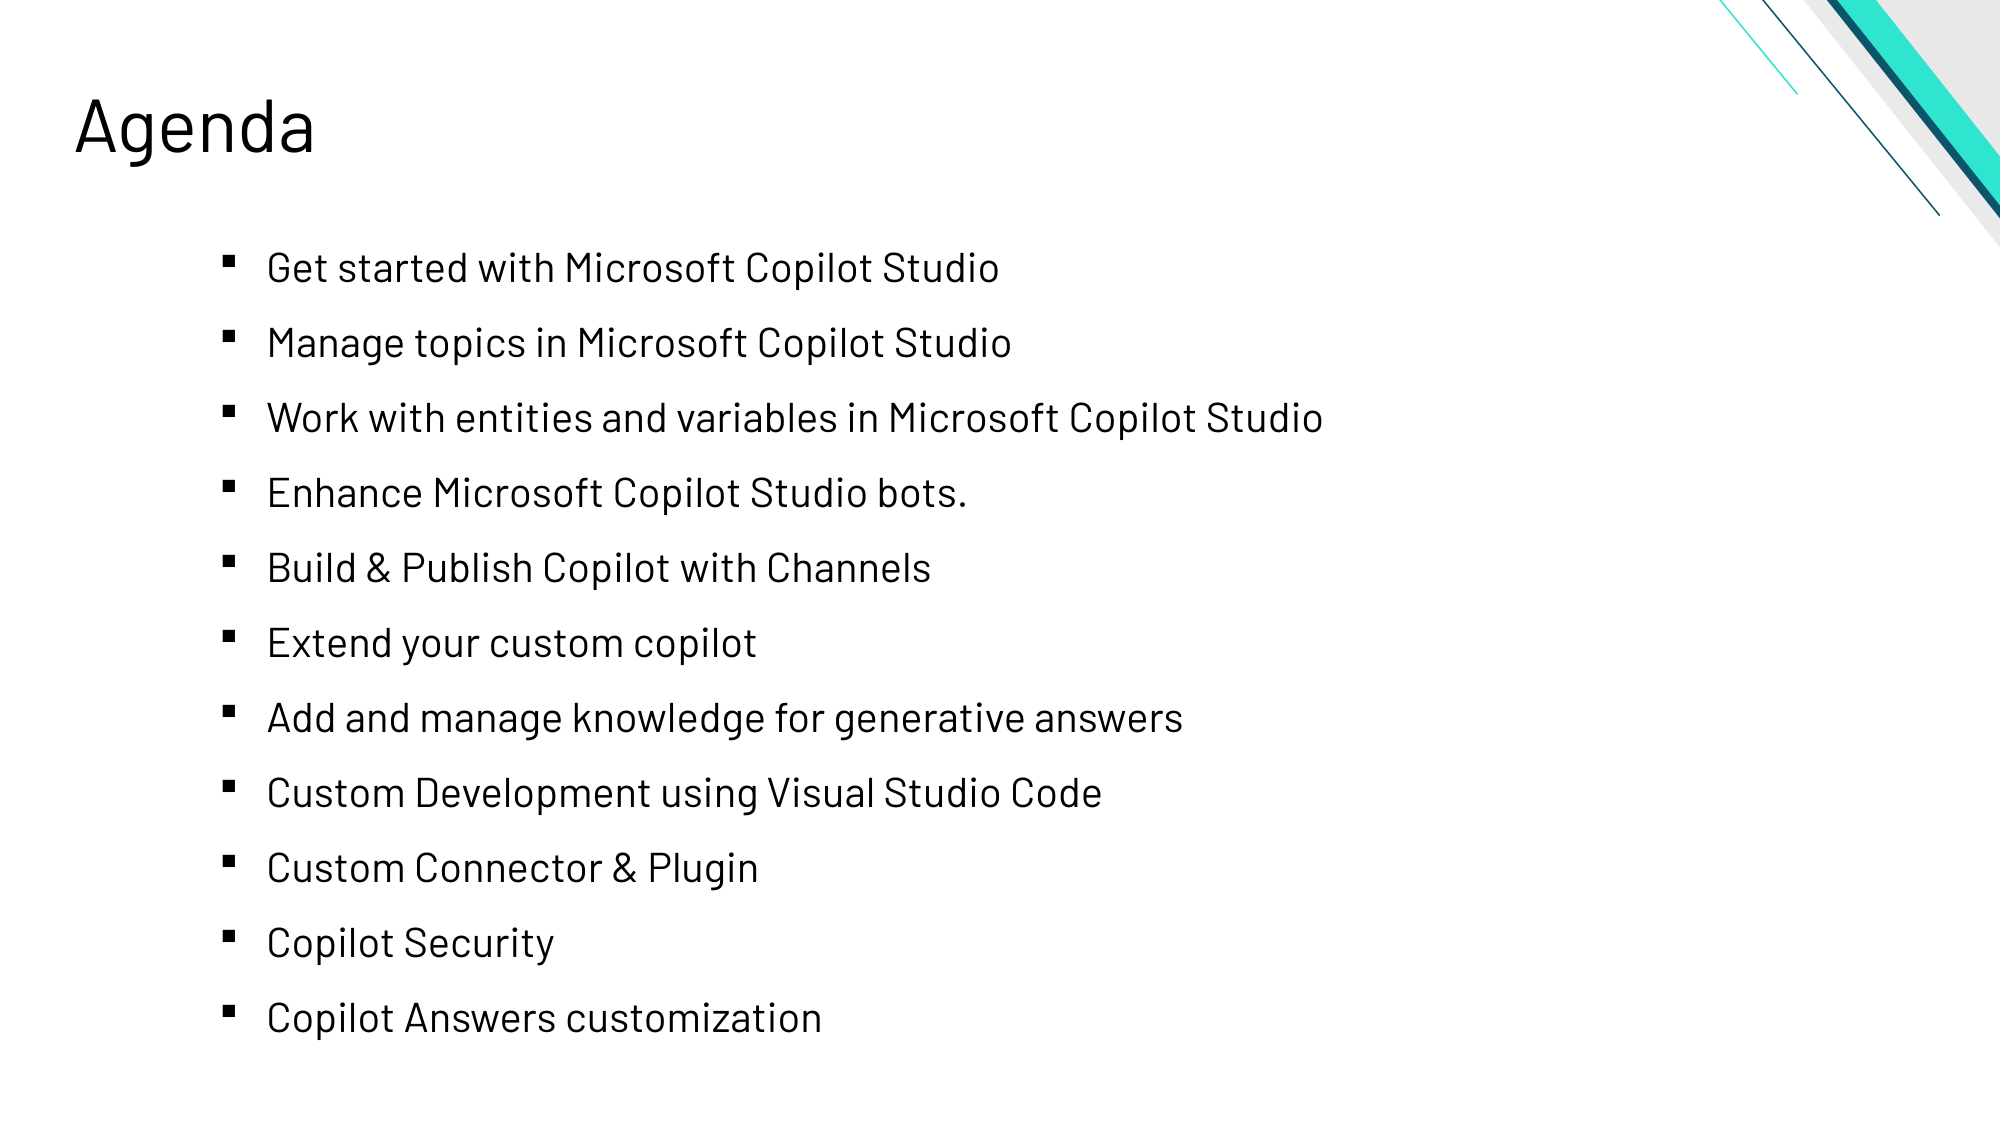

# Agenda
Get started with Microsoft Copilot Studio
Manage topics in Microsoft Copilot Studio
Work with entities and variables in Microsoft Copilot Studio
Enhance Microsoft Copilot Studio bots.
Build & Publish Copilot with Channels
Extend your custom copilot
Add and manage knowledge for generative answers
Custom Development using Visual Studio Code
Custom Connector & Plugin
Copilot Security
Copilot Answers customization